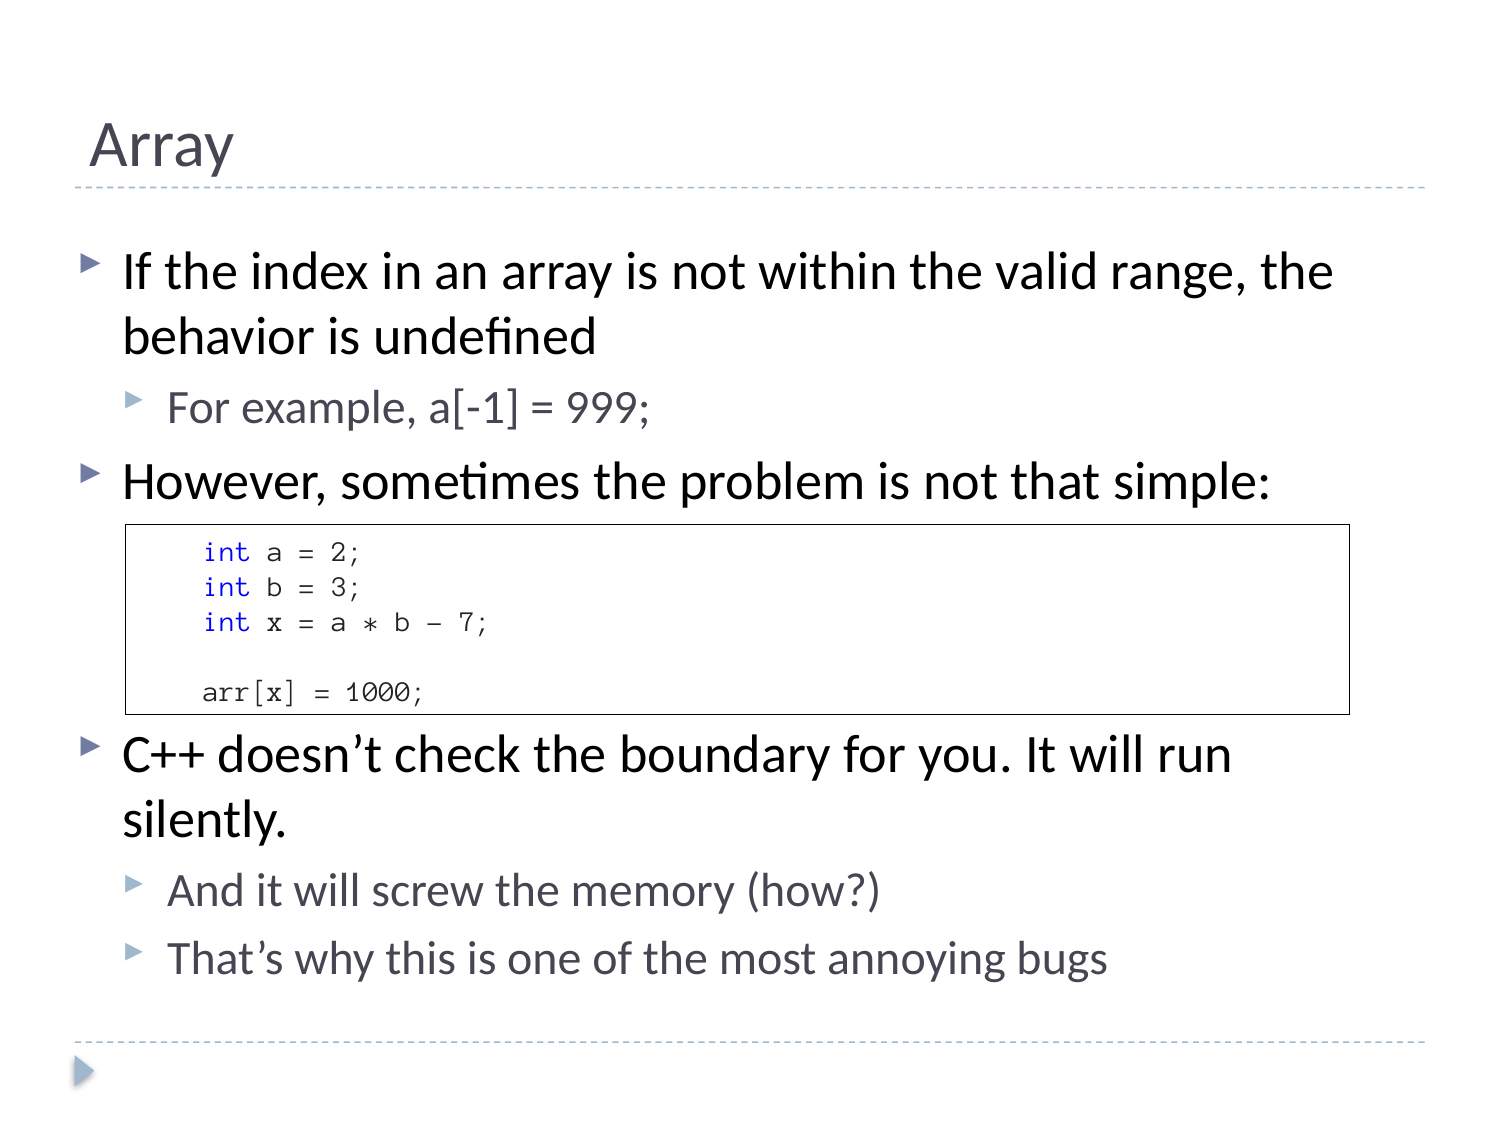

# Array
If the index in an array is not within the valid range, the behavior is undefined
For example, a[-1] = 999;
However, sometimes the problem is not that simple:
C++ doesn’t check the boundary for you. It will run silently.
And it will screw the memory (how?)
That’s why this is one of the most annoying bugs
    int a = 2;
    int b = 3;
    int x = a * b - 7;
    arr[x] = 1000;